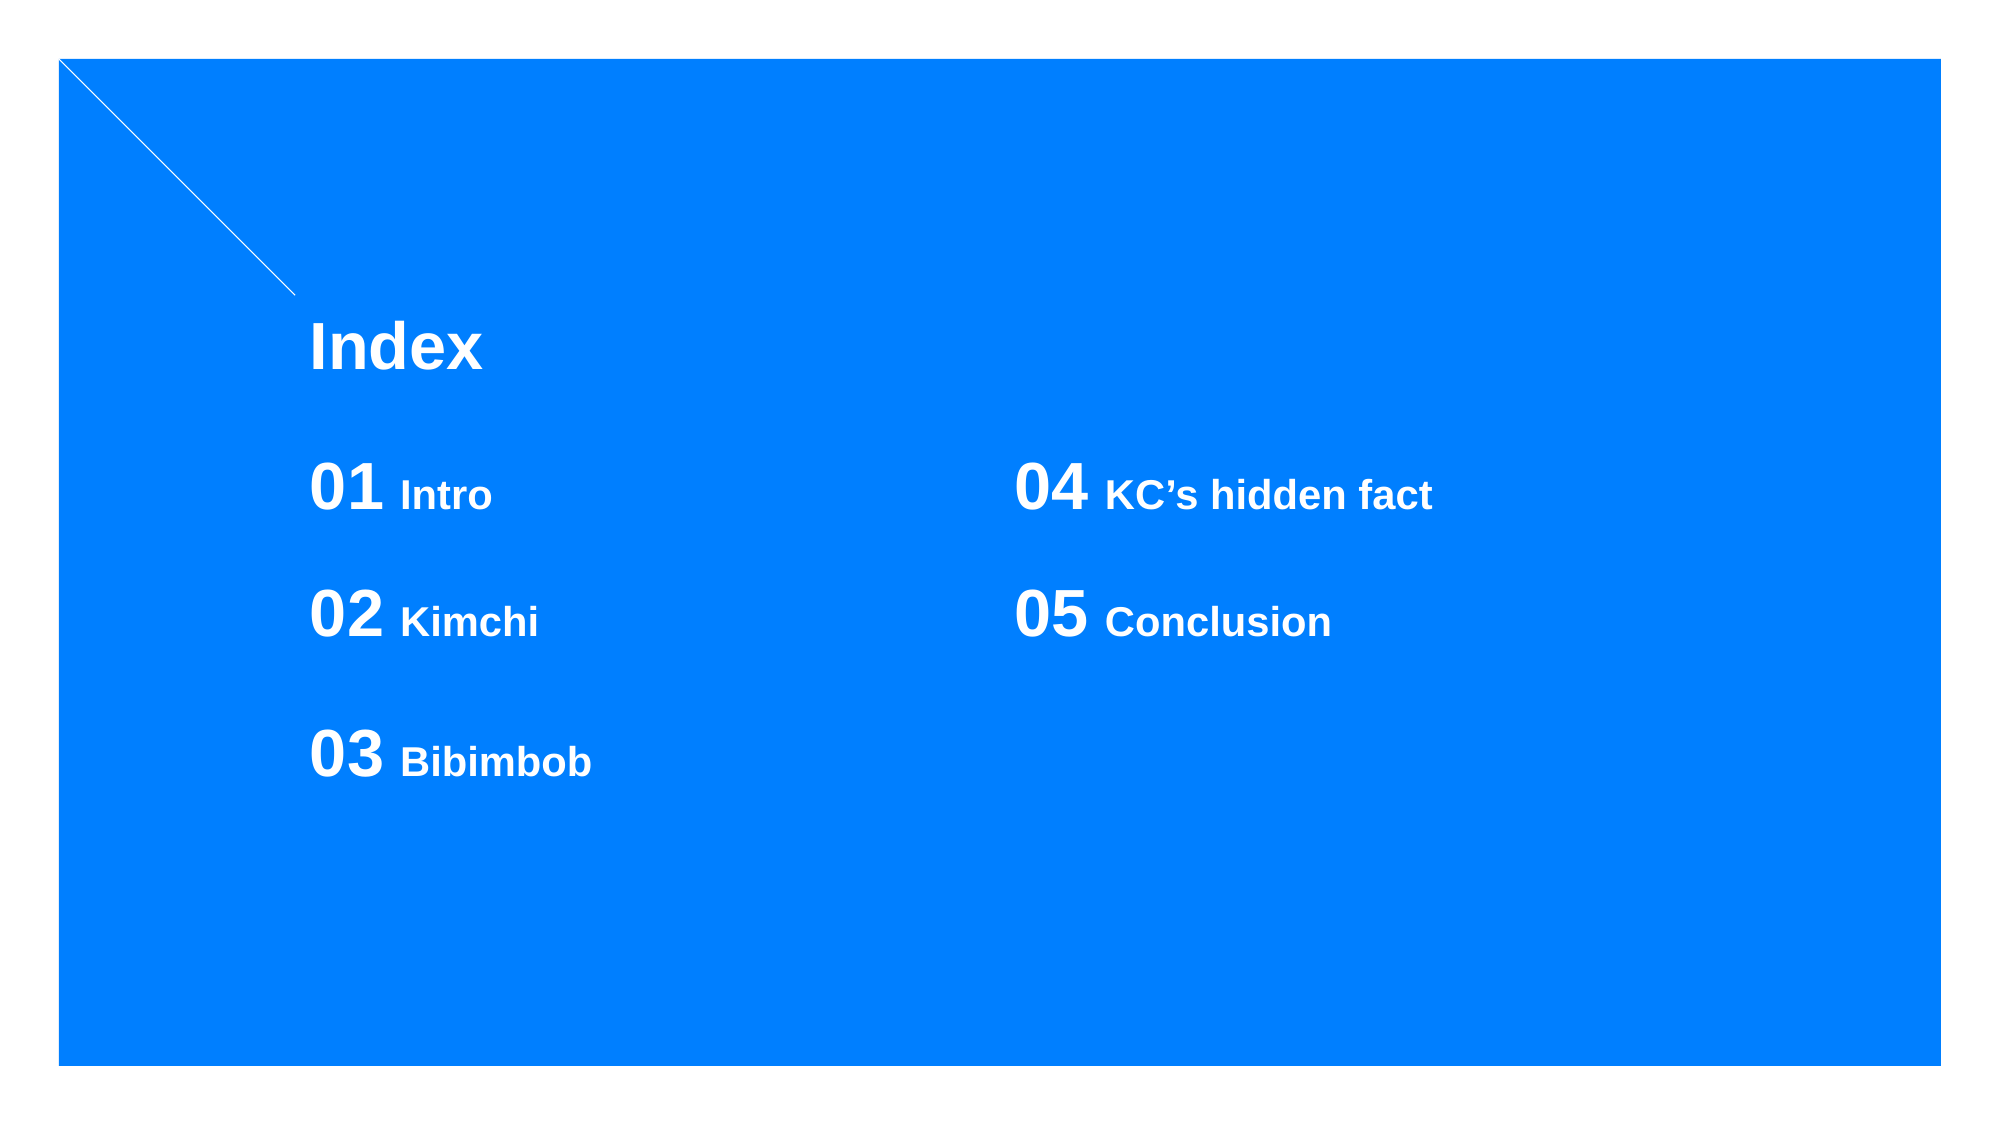

Index
01 Intro
04 KC’s hidden fact
05 Conclusion
02 Kimchi
03 Bibimbob